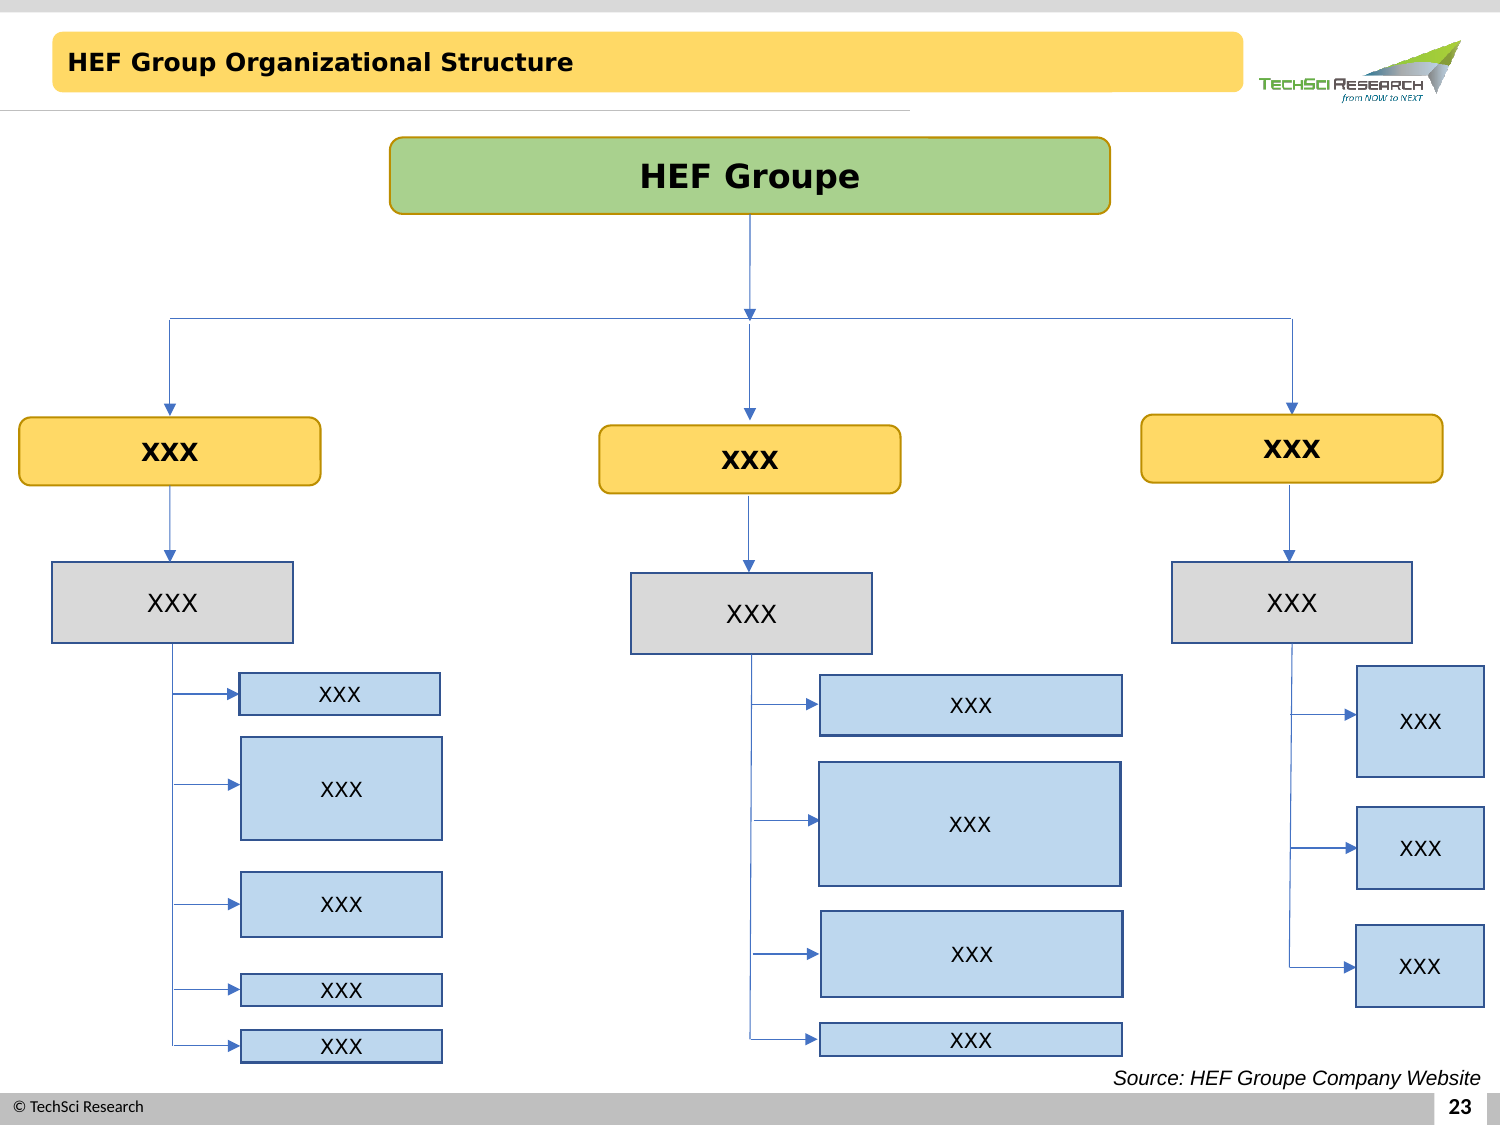

HEF Group Organizational Structure
HEF Groupe
XXX
XXX
XXX
XXX
XXX
XXX
XXX
XXX
XXX
XXX
XXX
XXX
XXX
XXX
XXX
XXX
XXX
XXX
Source: HEF Groupe Company Website